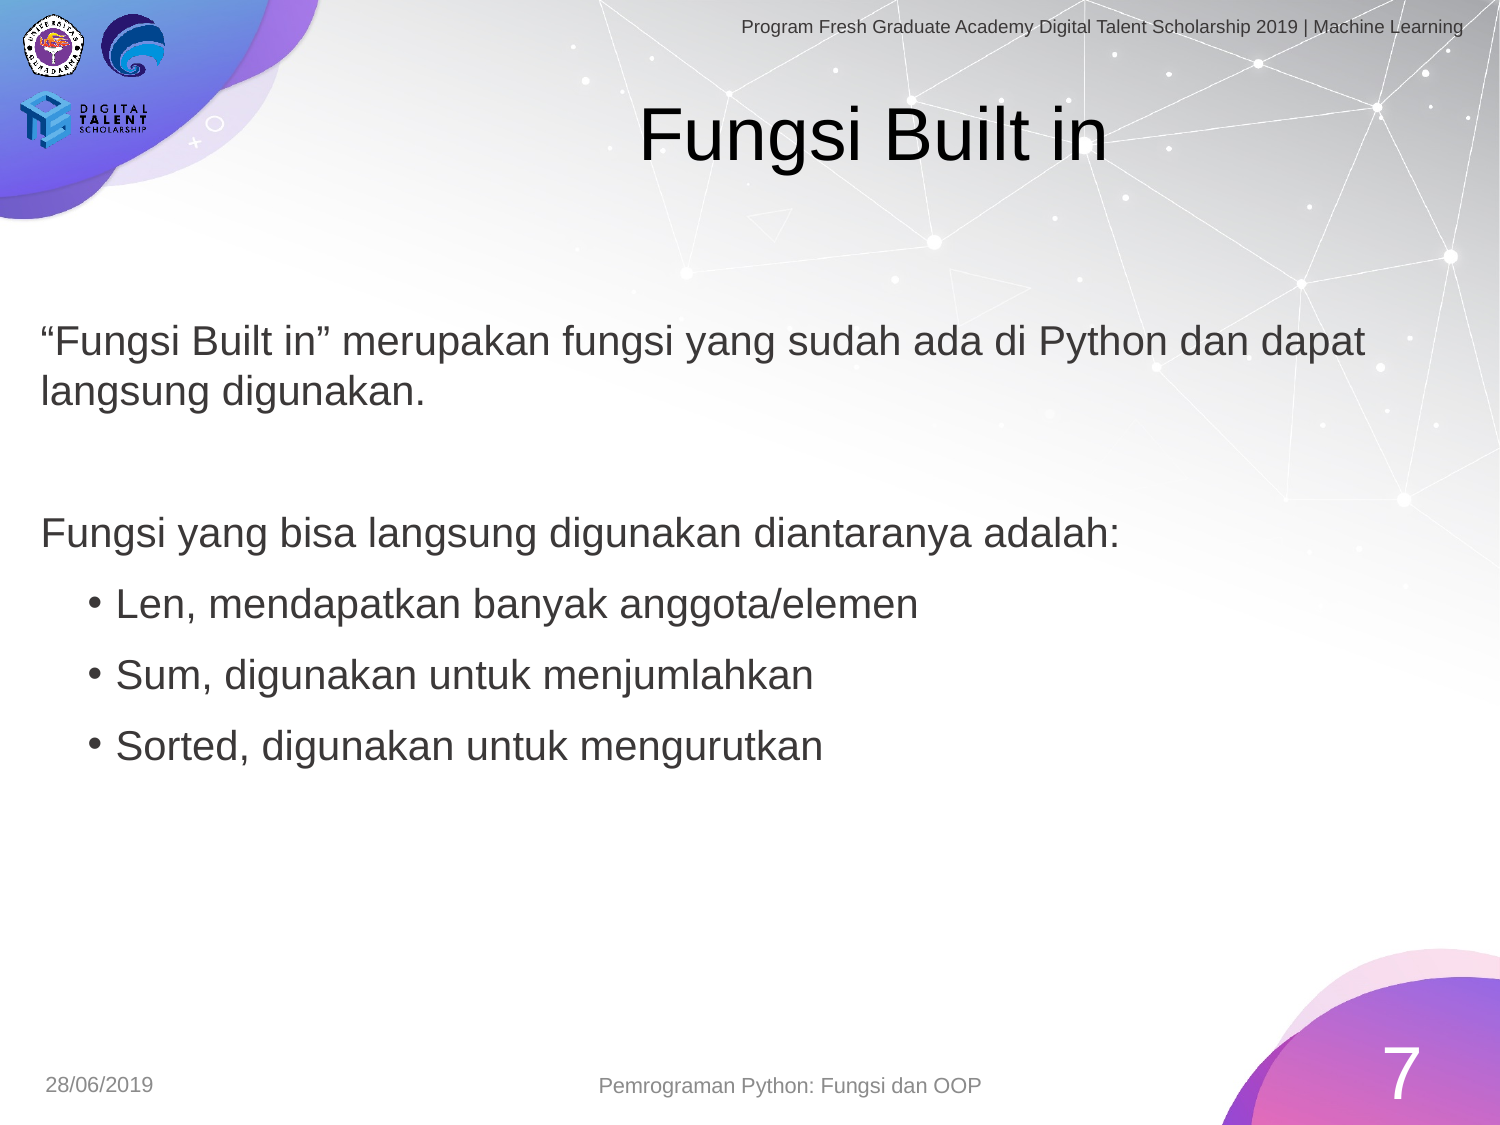

# Fungsi Built in
“Fungsi Built in” merupakan fungsi yang sudah ada di Python dan dapat langsung digunakan.

Fungsi yang bisa langsung digunakan diantaranya adalah:
Len, mendapatkan banyak anggota/elemen
Sum, digunakan untuk menjumlahkan
Sorted, digunakan untuk mengurutkan

7
28/06/2019
Pemrograman Python: Fungsi dan OOP